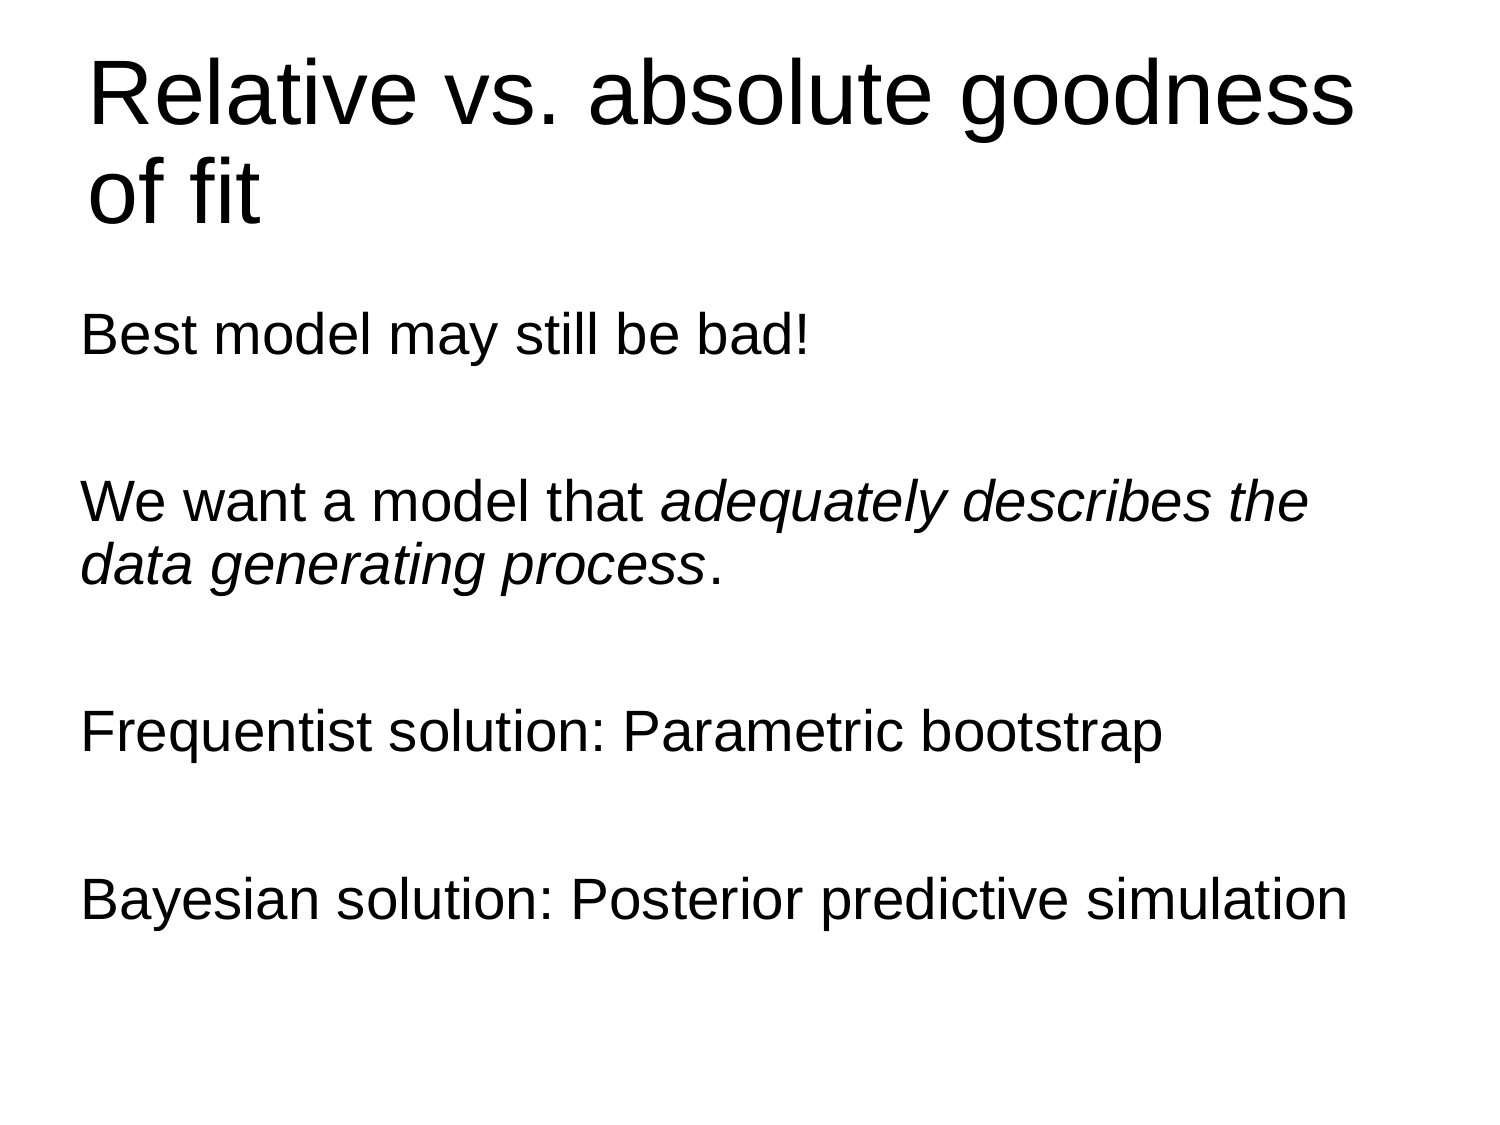

# Relative vs. absolute goodness of fit
Best model may still be bad!

We want a model that adequately describes the data generating process.

Frequentist solution: Parametric bootstrap

Bayesian solution: Posterior predictive simulation